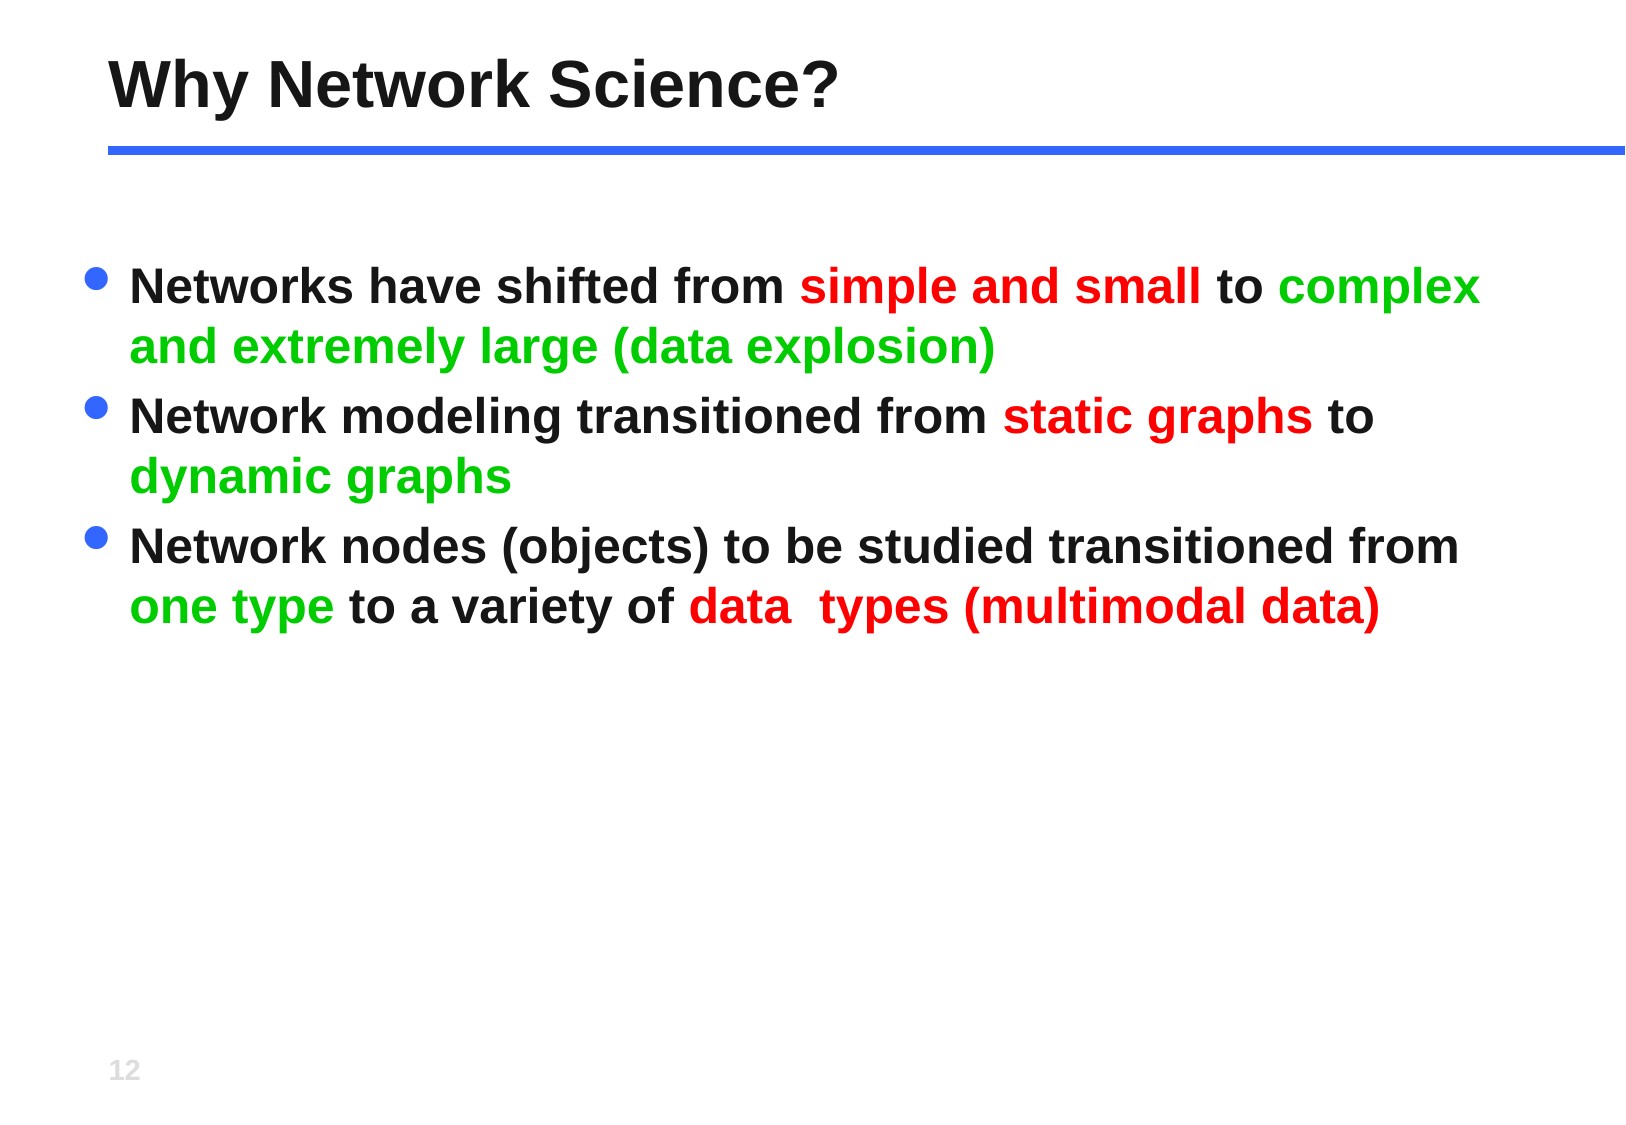

# Why Network Science?
Networks have shifted from simple and small to complex and extremely large (data explosion)
Network modeling transitioned from static graphs to dynamic graphs
Network nodes (objects) to be studied transitioned from
one type to a variety of data  types (multimodal data)

12